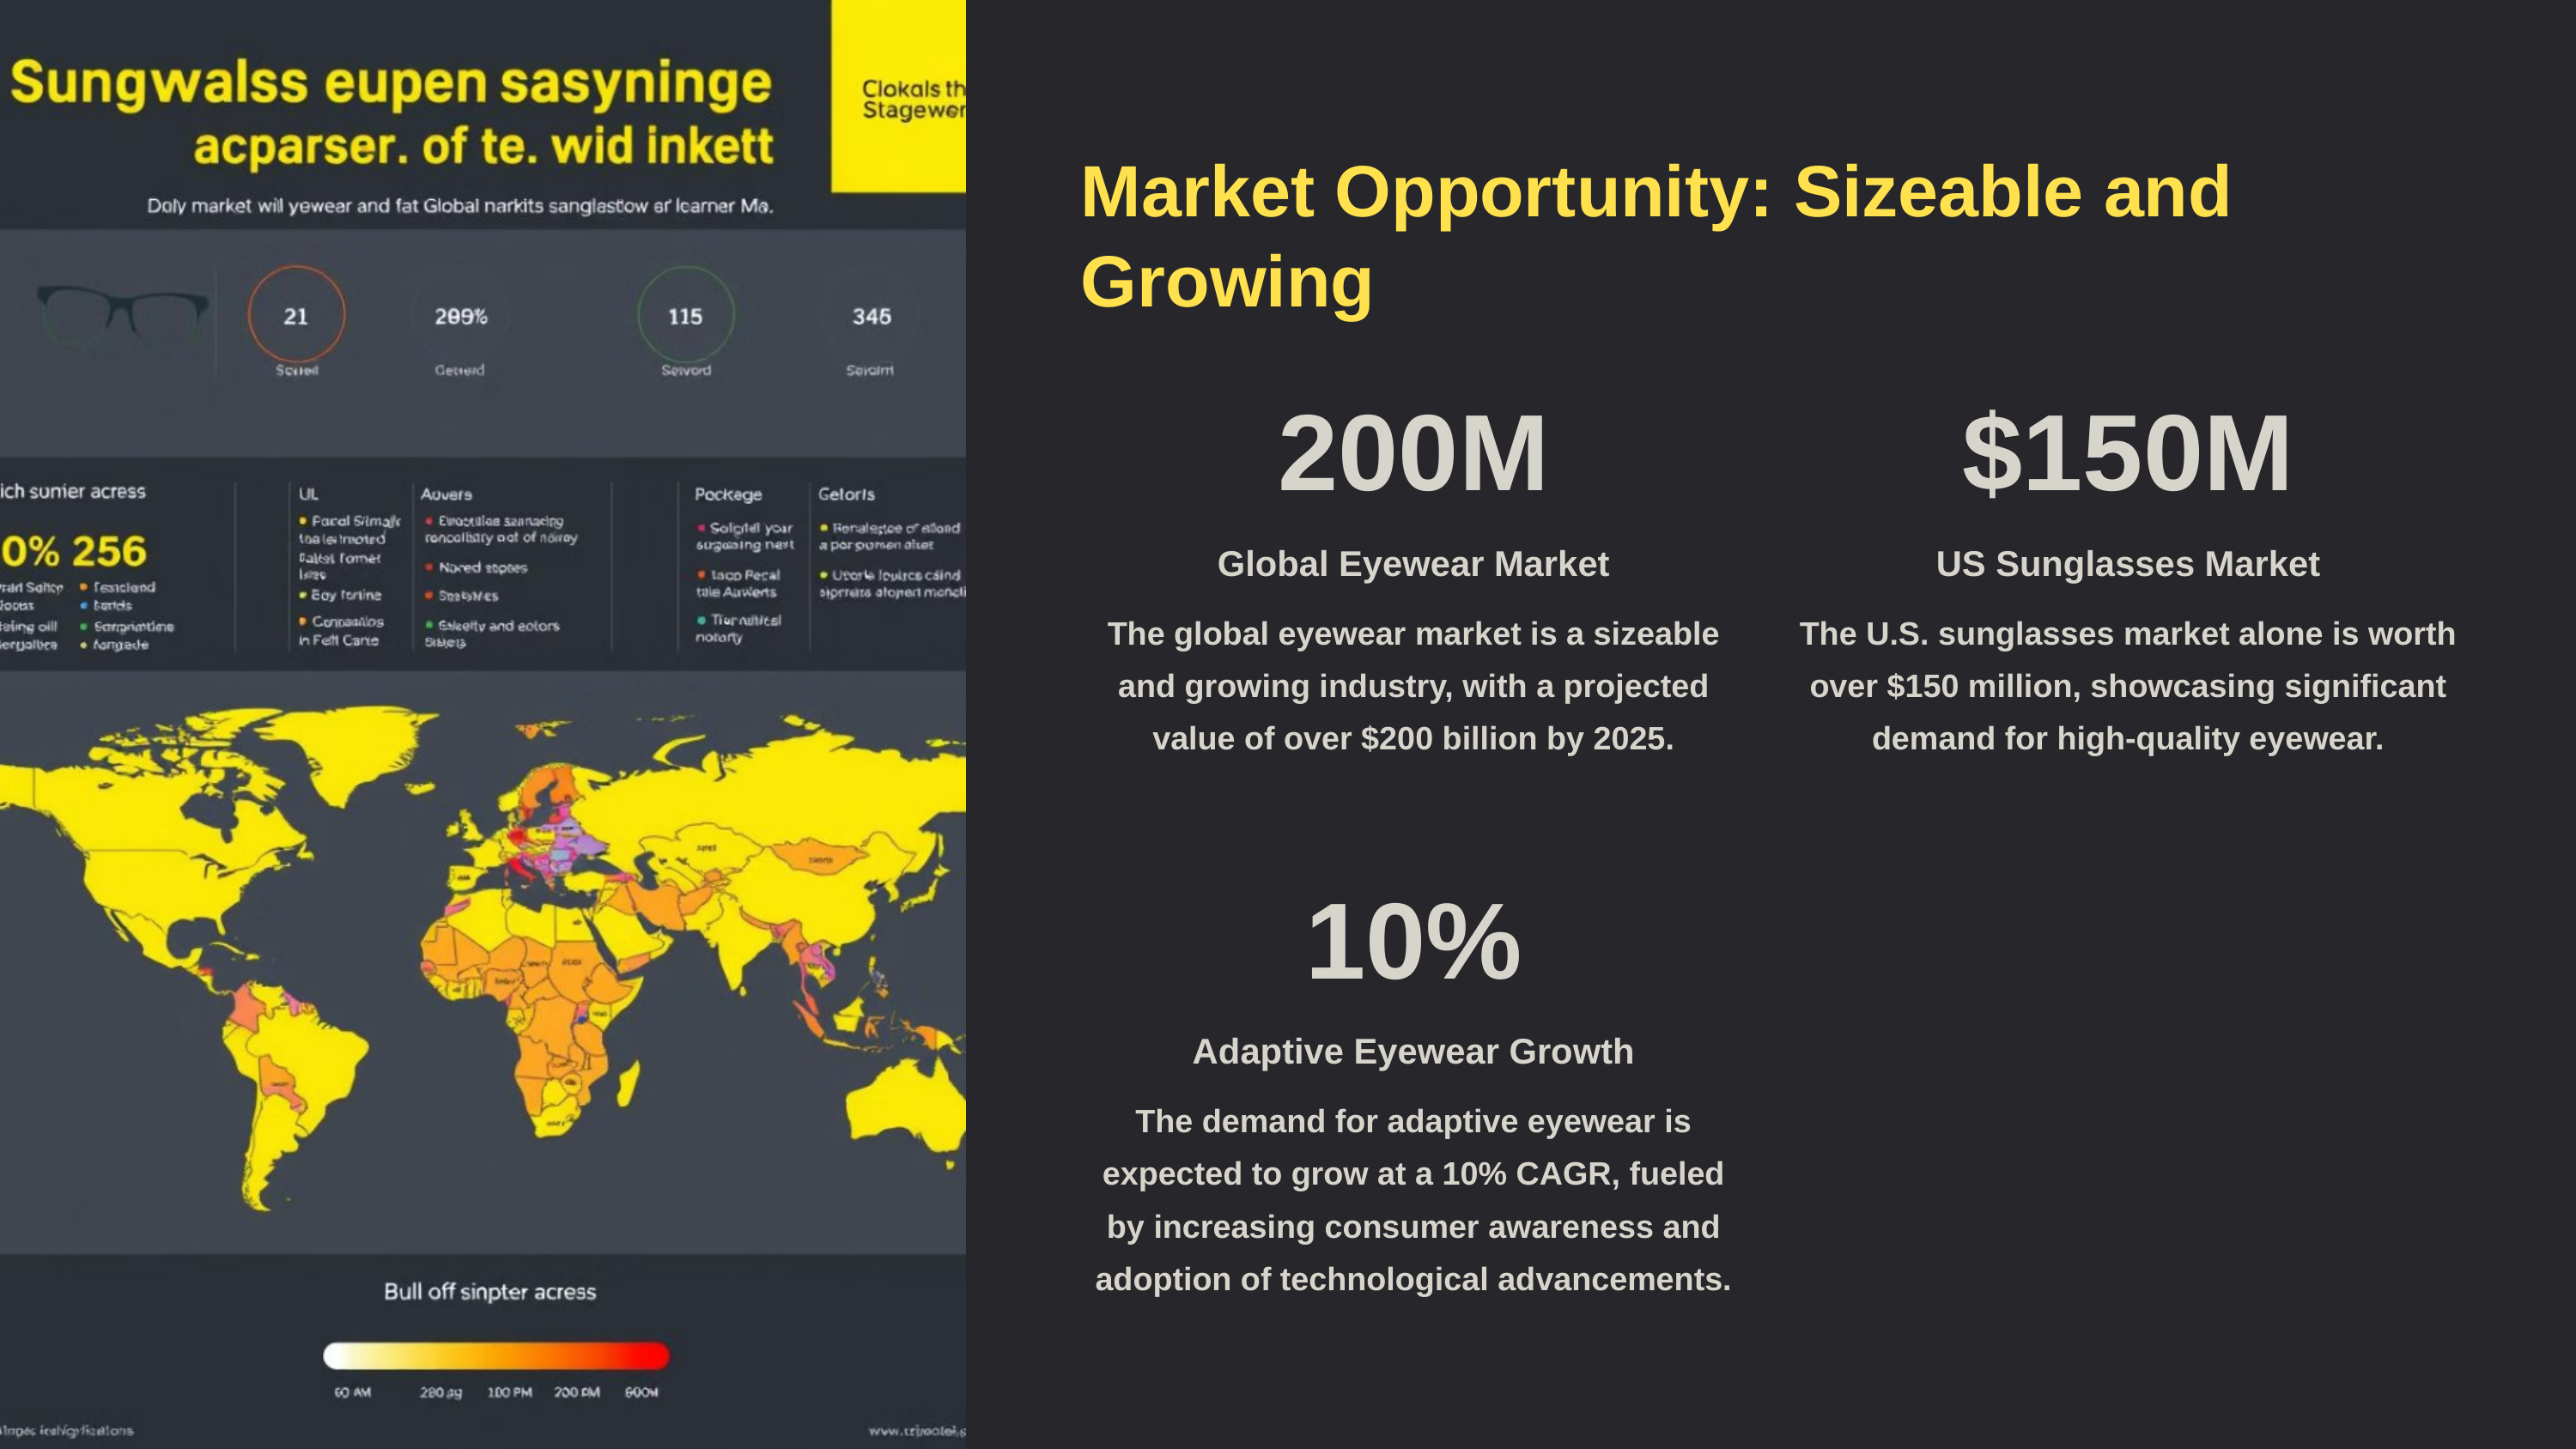

Market Opportunity: Sizeable and Growing

200M

$150M

Global Eyewear Market

US Sunglasses Market

The global eyewear market is a sizeable and growing industry, with a projected value of over $200 billion by 2025.

The U.S. sunglasses market alone is worth over $150 million, showcasing significant demand for high-quality eyewear.

10%

Adaptive Eyewear Growth

The demand for adaptive eyewear is expected to grow at a 10% CAGR, fueled by increasing consumer awareness and adoption of technological advancements.